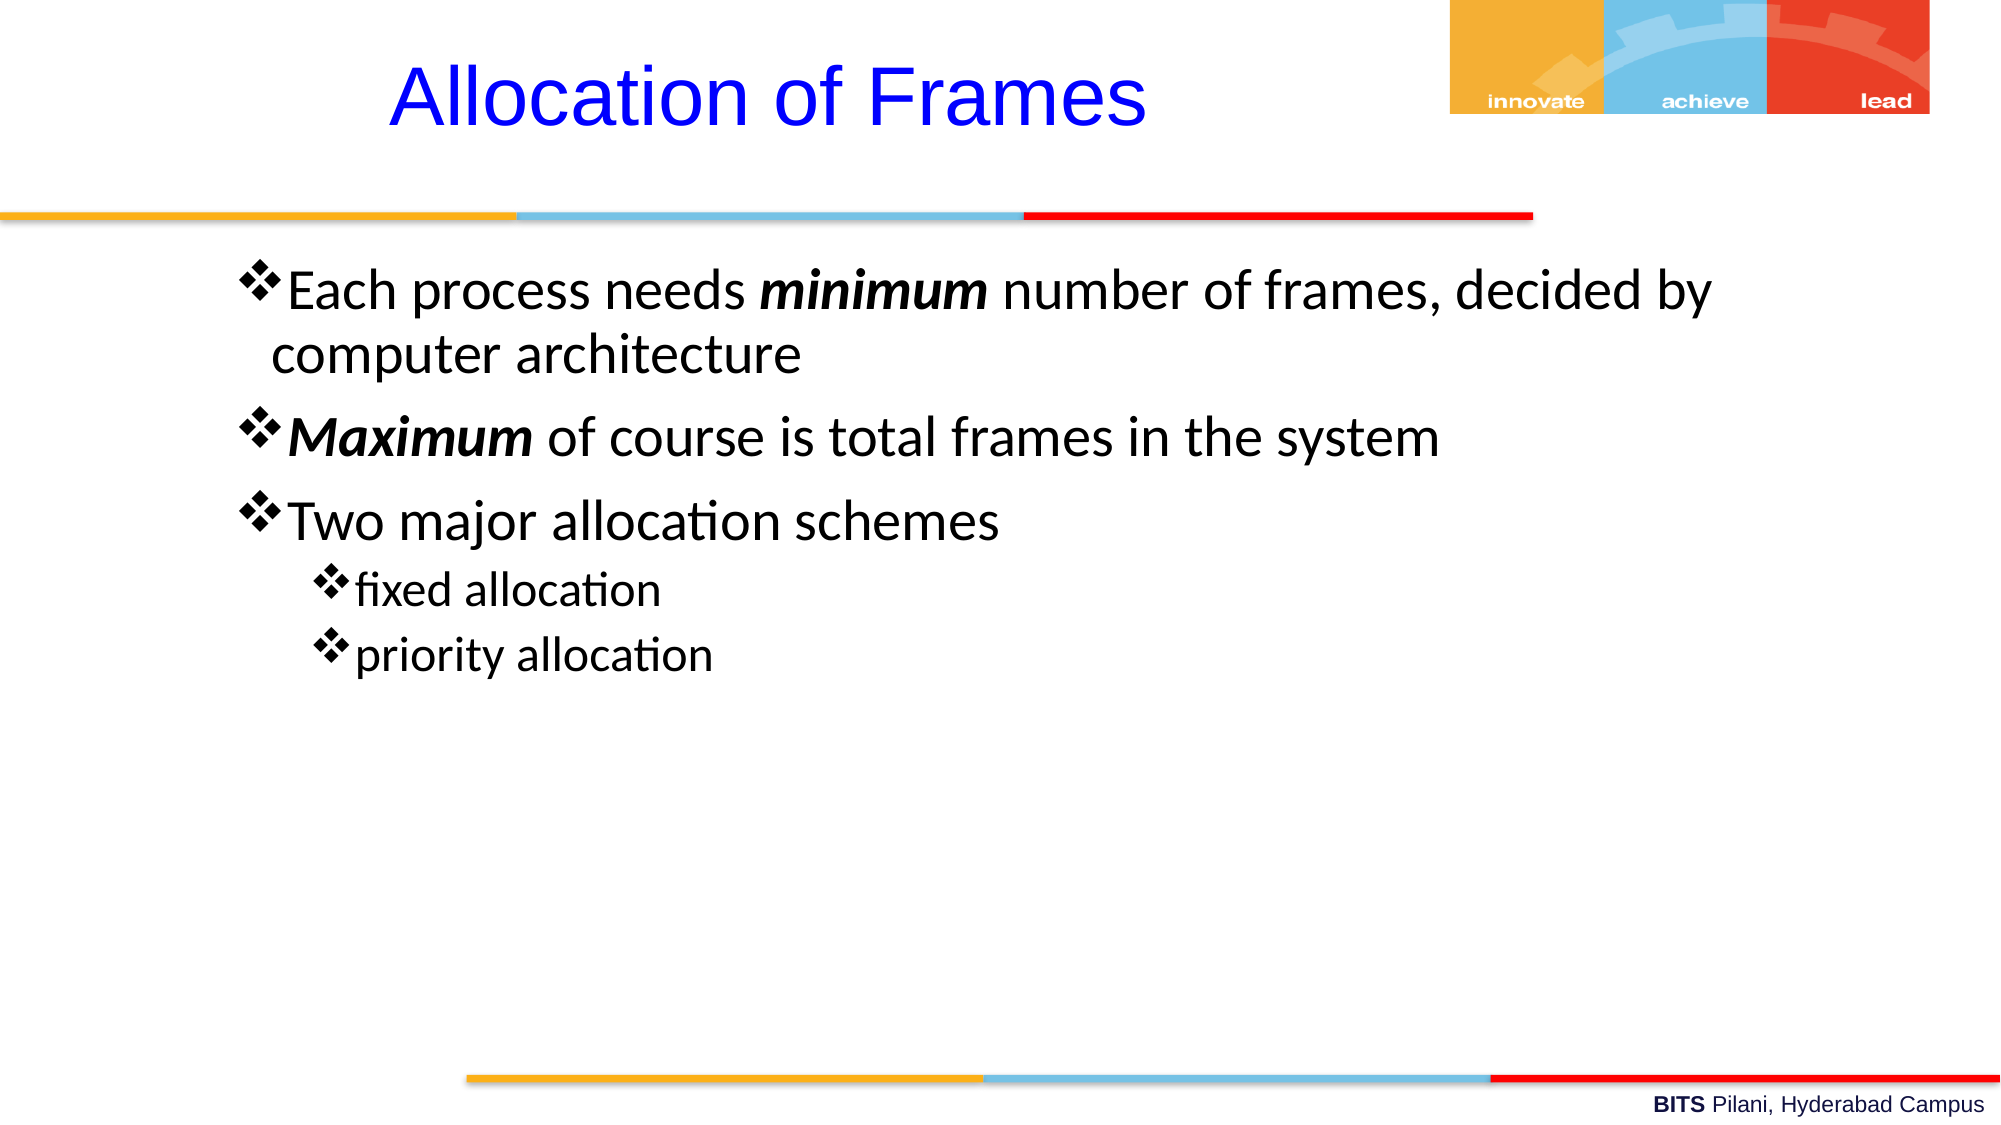

Allocation of Frames
Each process needs minimum number of frames, decided by computer architecture
Maximum of course is total frames in the system
Two major allocation schemes
fixed allocation
priority allocation